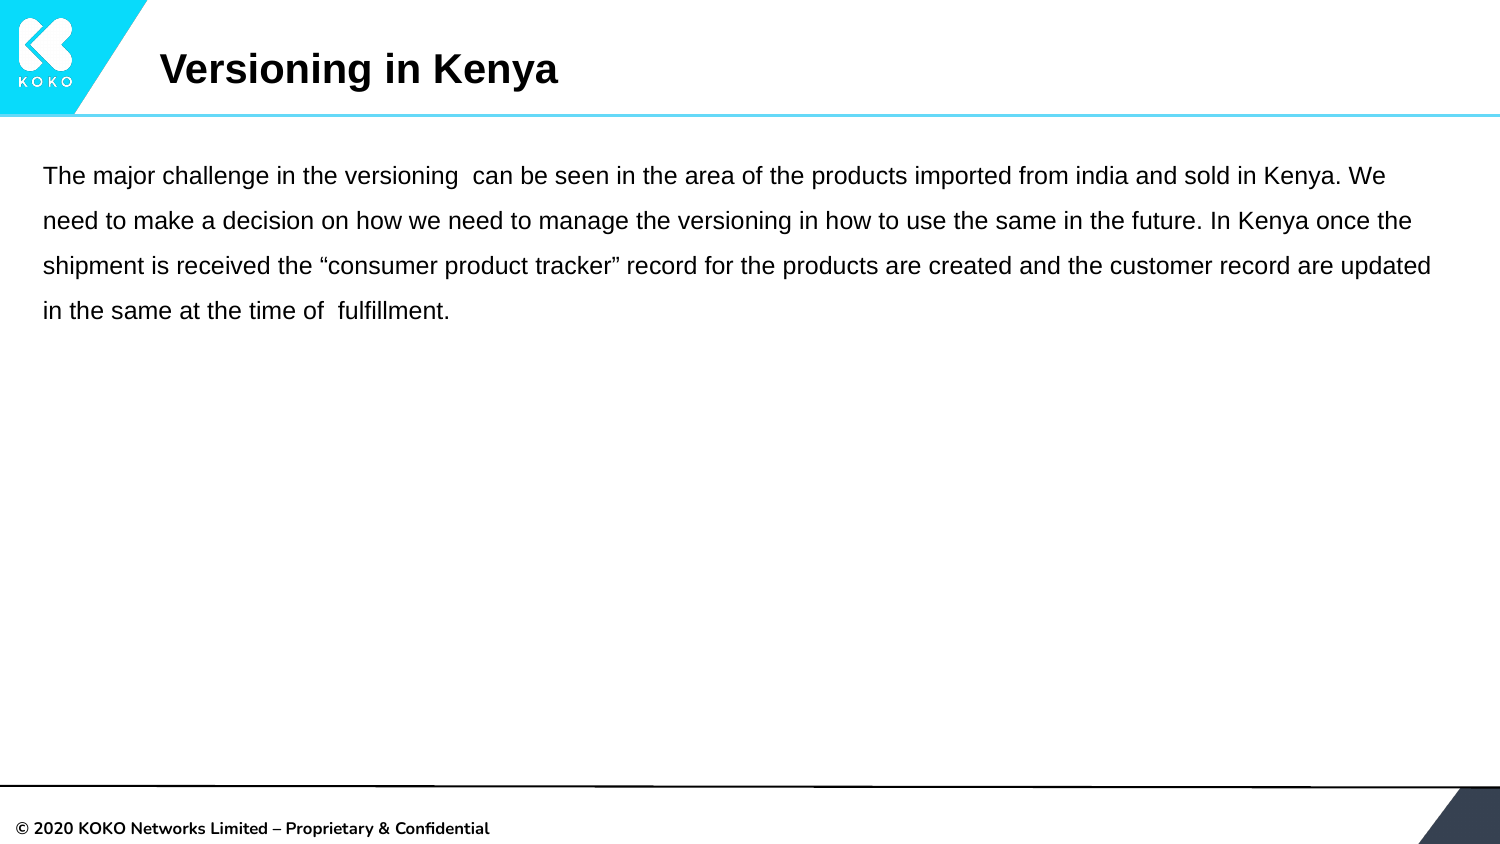

Versioning in Kenya
The major challenge in the versioning  can be seen in the area of the products imported from india and sold in Kenya. We need to make a decision on how we need to manage the versioning in how to use the same in the future. In Kenya once the shipment is received the “consumer product tracker” record for the products are created and the customer record are updated in the same at the time of  fulfillment.

12